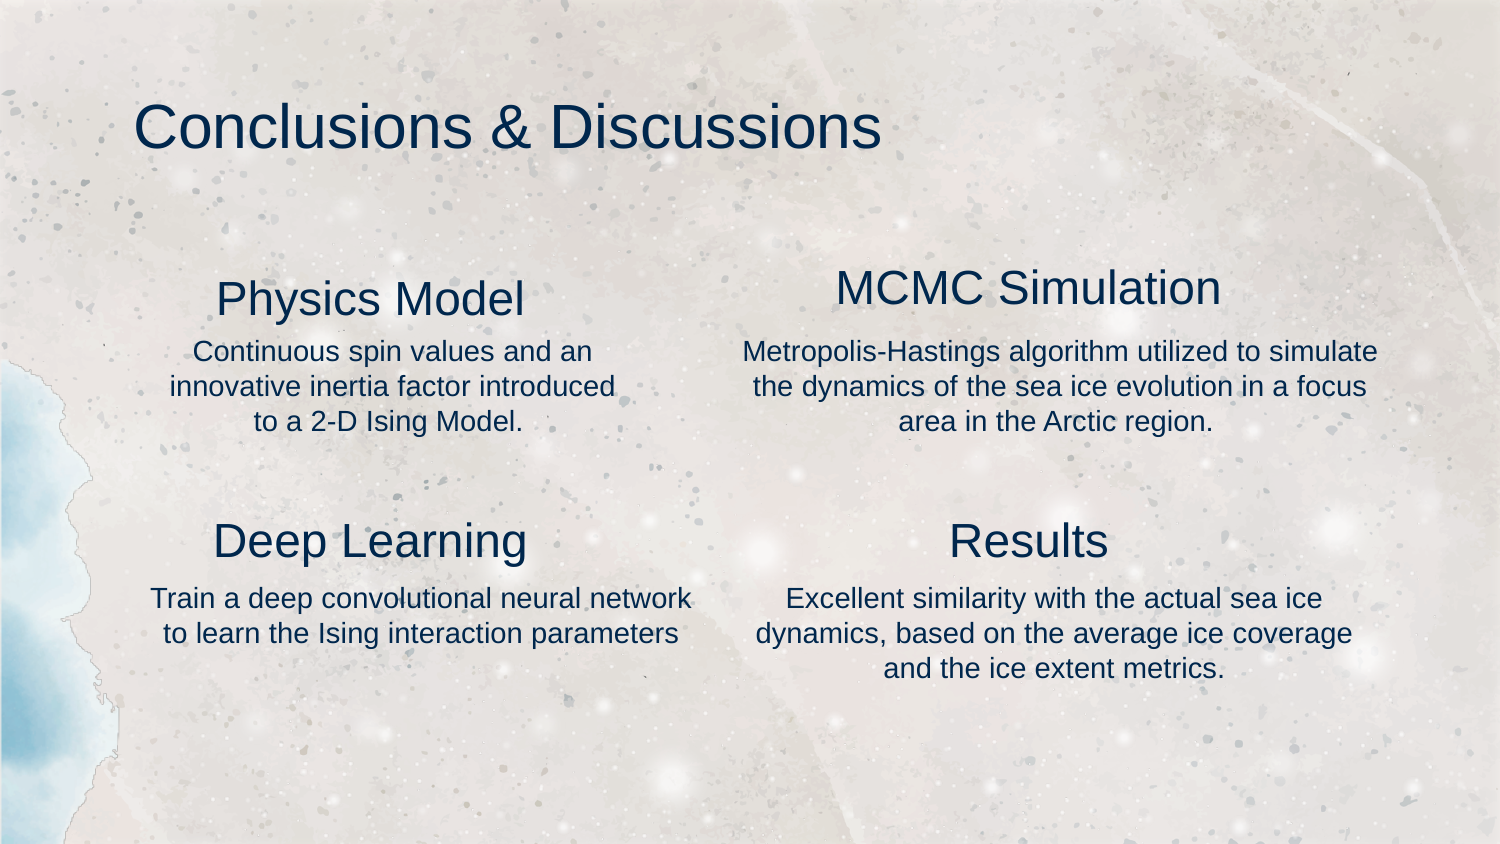

# Conclusions & Discussions
MCMC Simulation
Physics Model
Continuous spin values and an innovative inertia factor introduced to a 2-D Ising Model.
Metropolis-Hastings algorithm utilized to simulate the dynamics of the sea ice evolution in a focus area in the Arctic region.
Results
Deep Learning
Excellent similarity with the actual sea ice dynamics, based on the average ice coverage and the ice extent metrics.
Train a deep convolutional neural network to learn the Ising interaction parameters